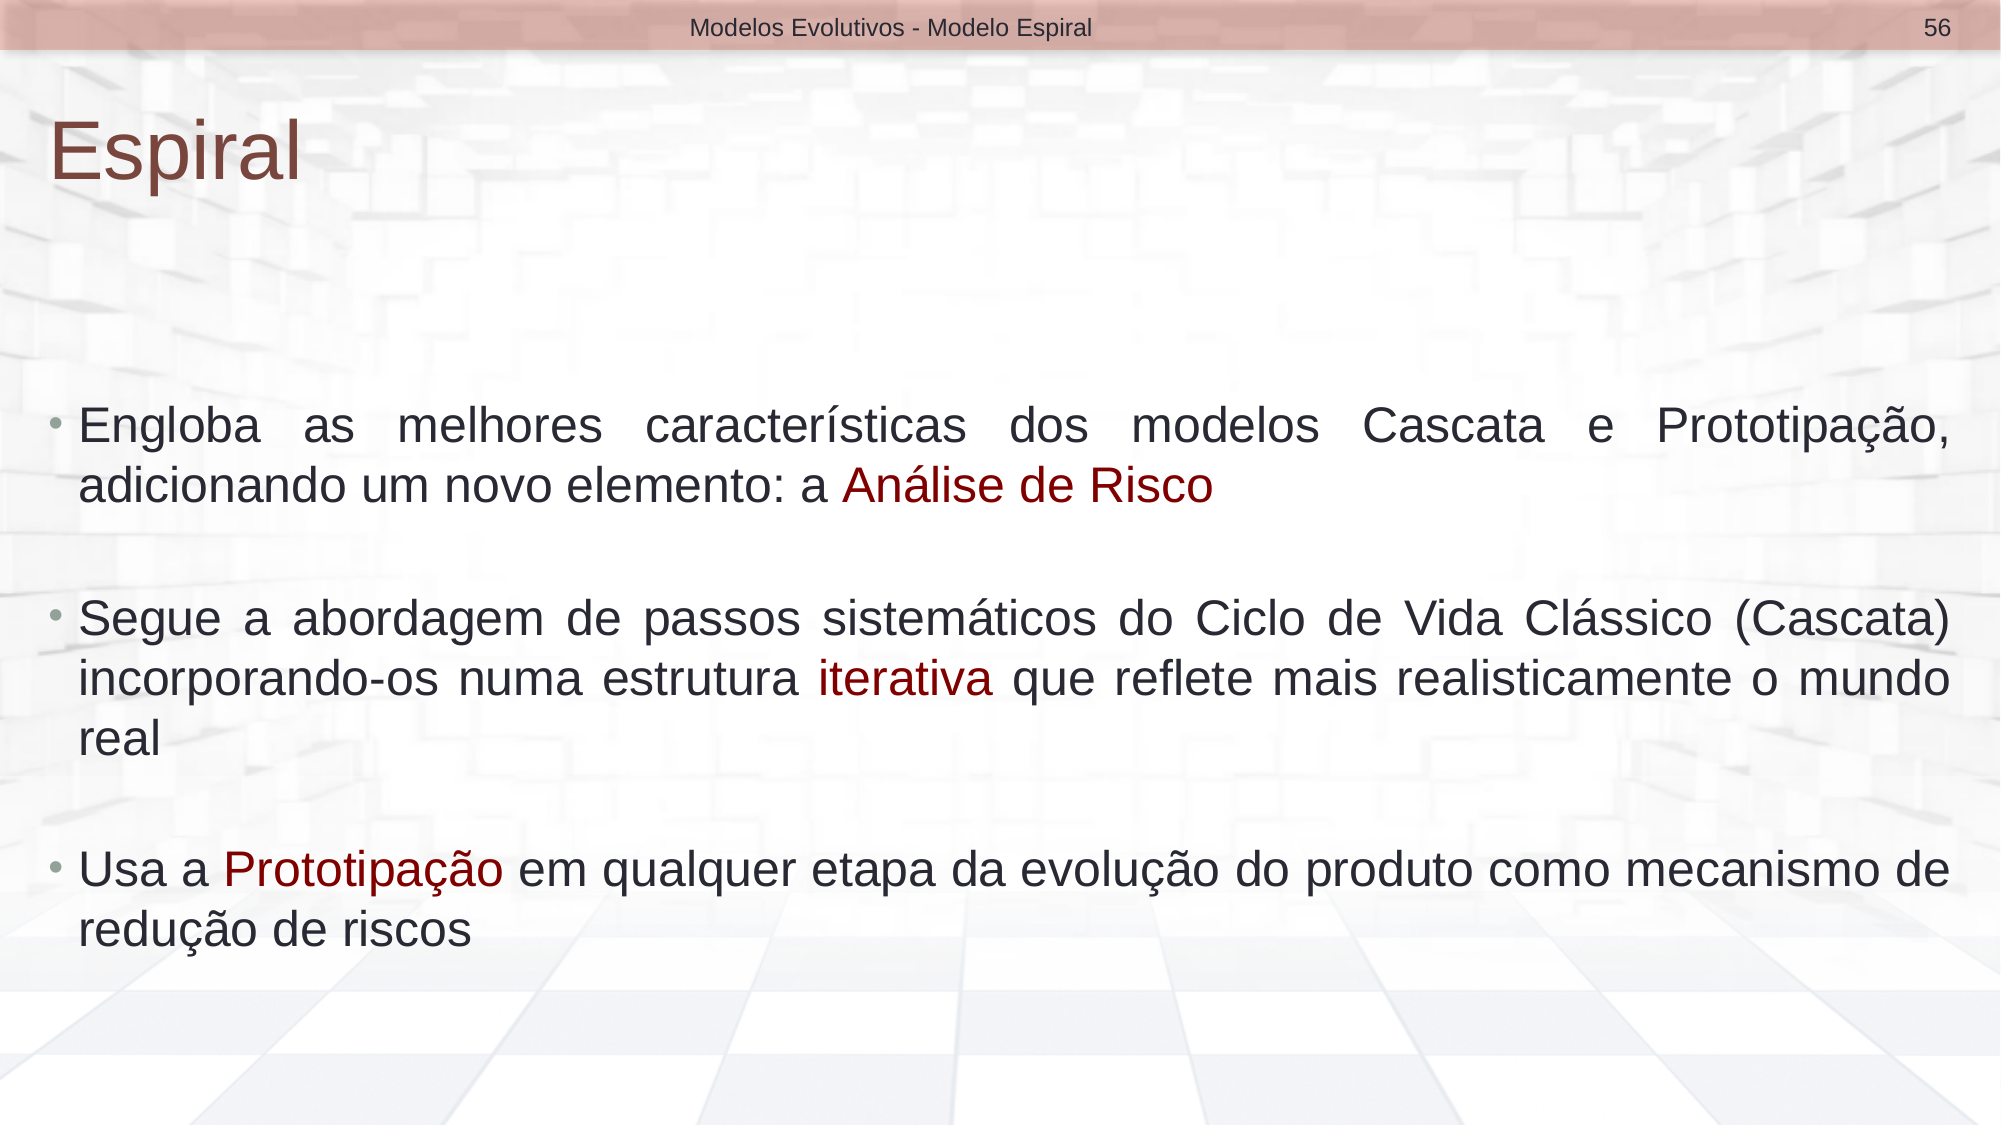

56
Modelos Evolutivos - Modelo Espiral
# Espiral
Engloba as melhores características dos modelos Cascata e Prototipação, adicionando um novo elemento: a Análise de Risco

Segue a abordagem de passos sistemáticos do Ciclo de Vida Clássico (Cascata) incorporando-os numa estrutura iterativa que reflete mais realisticamente o mundo real

Usa a Prototipação em qualquer etapa da evolução do produto como mecanismo de redução de riscos